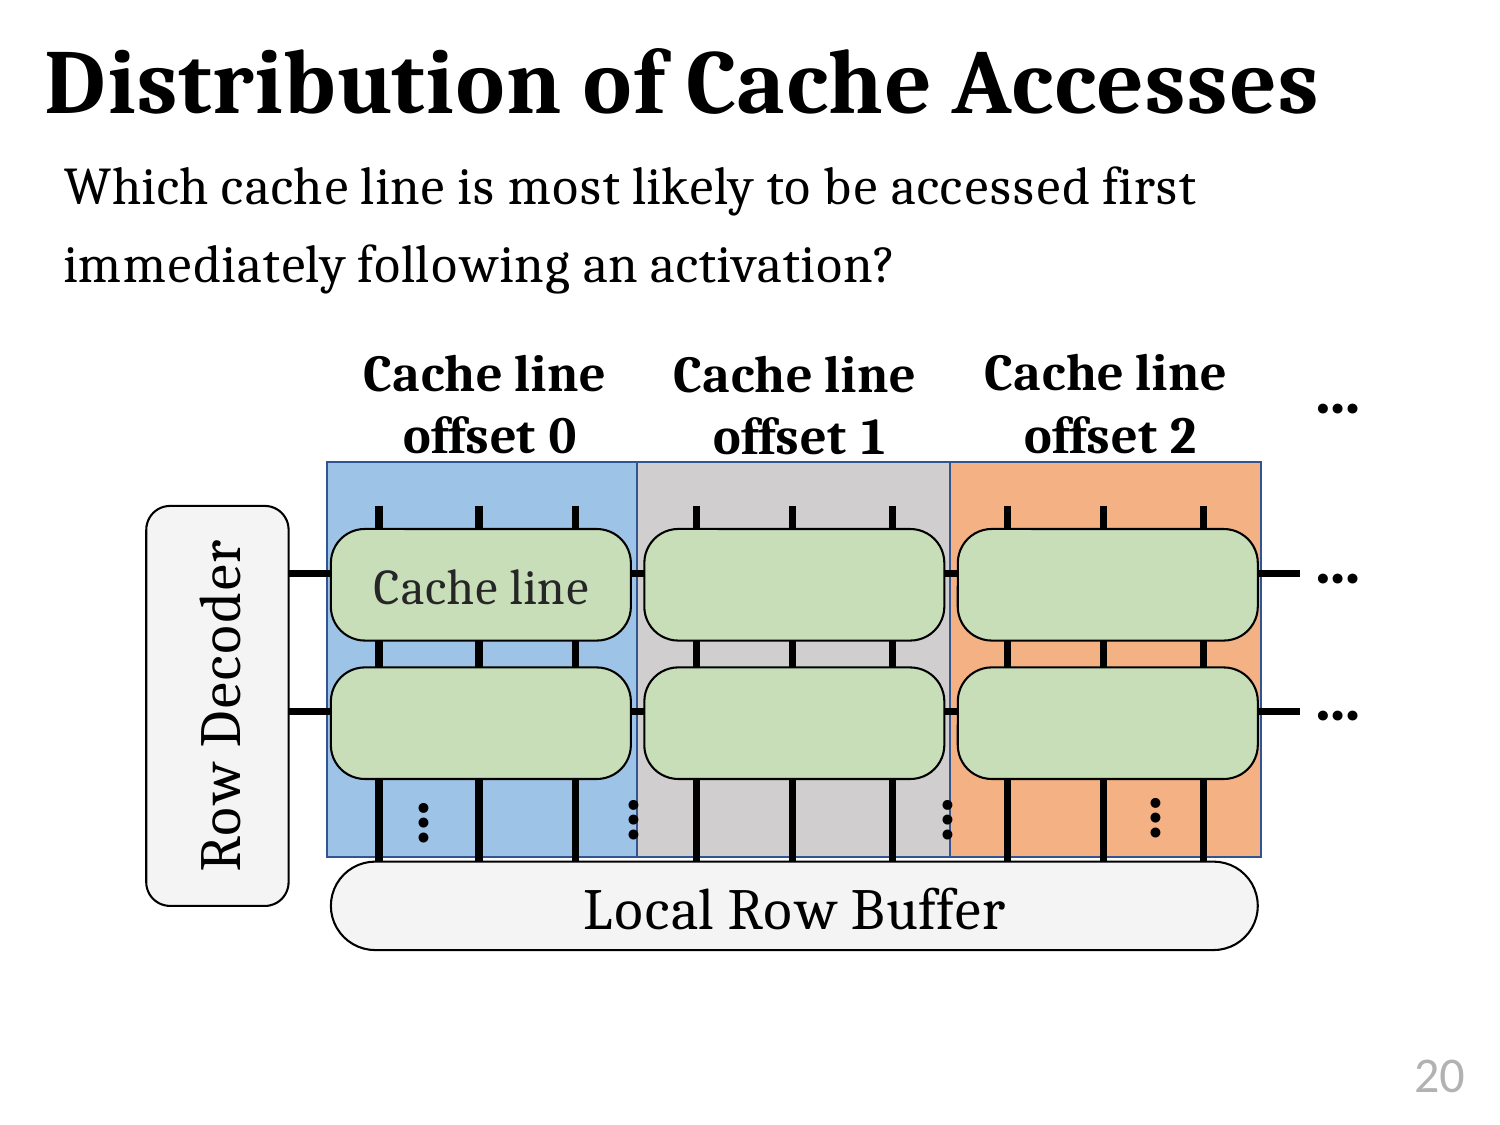

# Distribution of Cache Accesses
Which cache line is most likely to be accessed first immediately following an activation?
Cache line
offset 2
Cache line
offset 0
Cache line
offset 1
…

…

Cache line
Row Decoder
…

…
…
…
…
Local Row Buffer
20